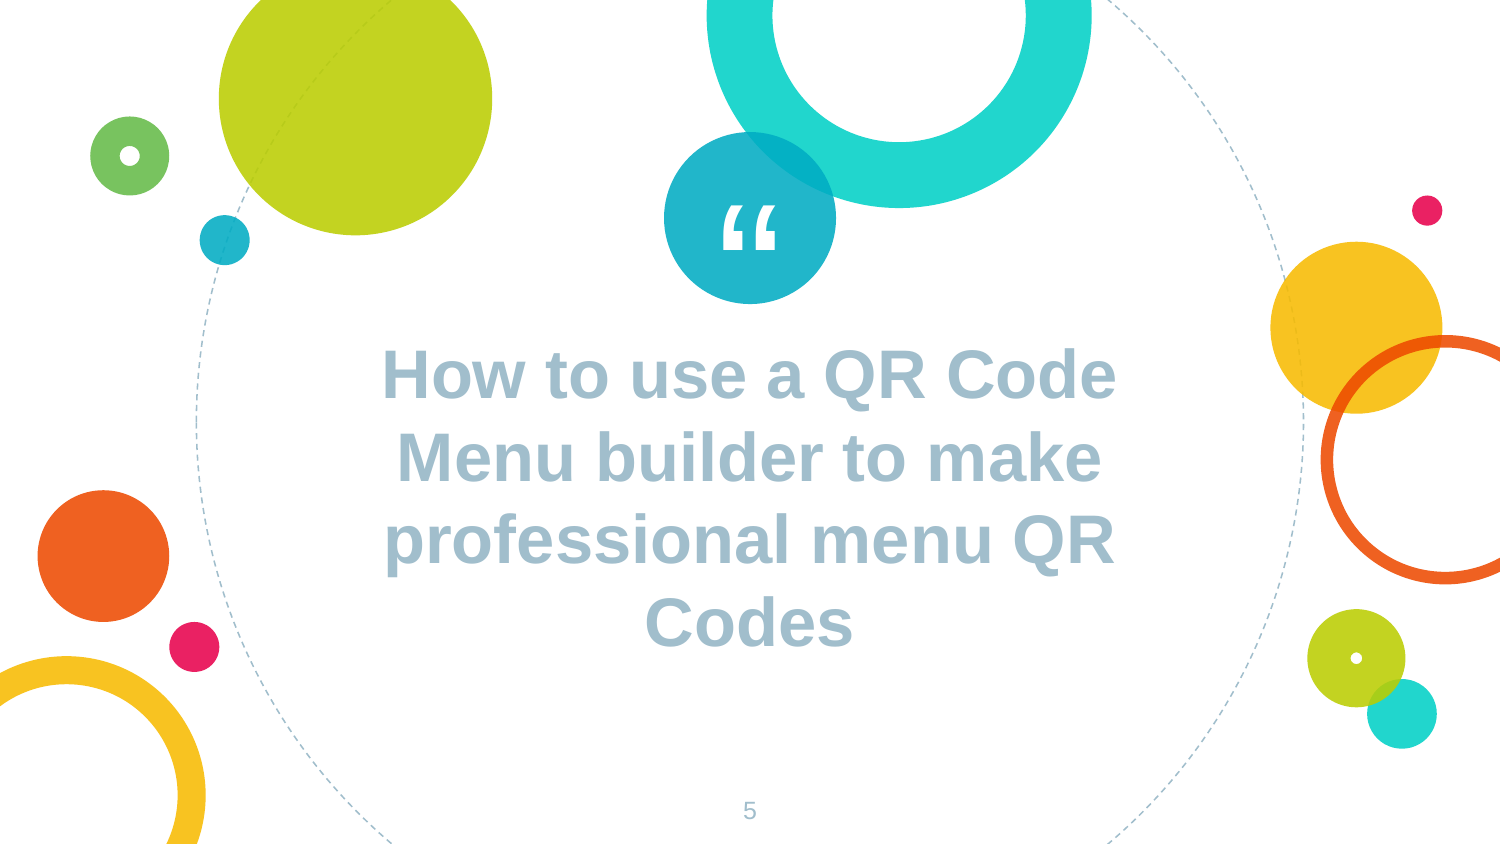

How to use a QR Code Menu builder to make professional menu QR Codes

5